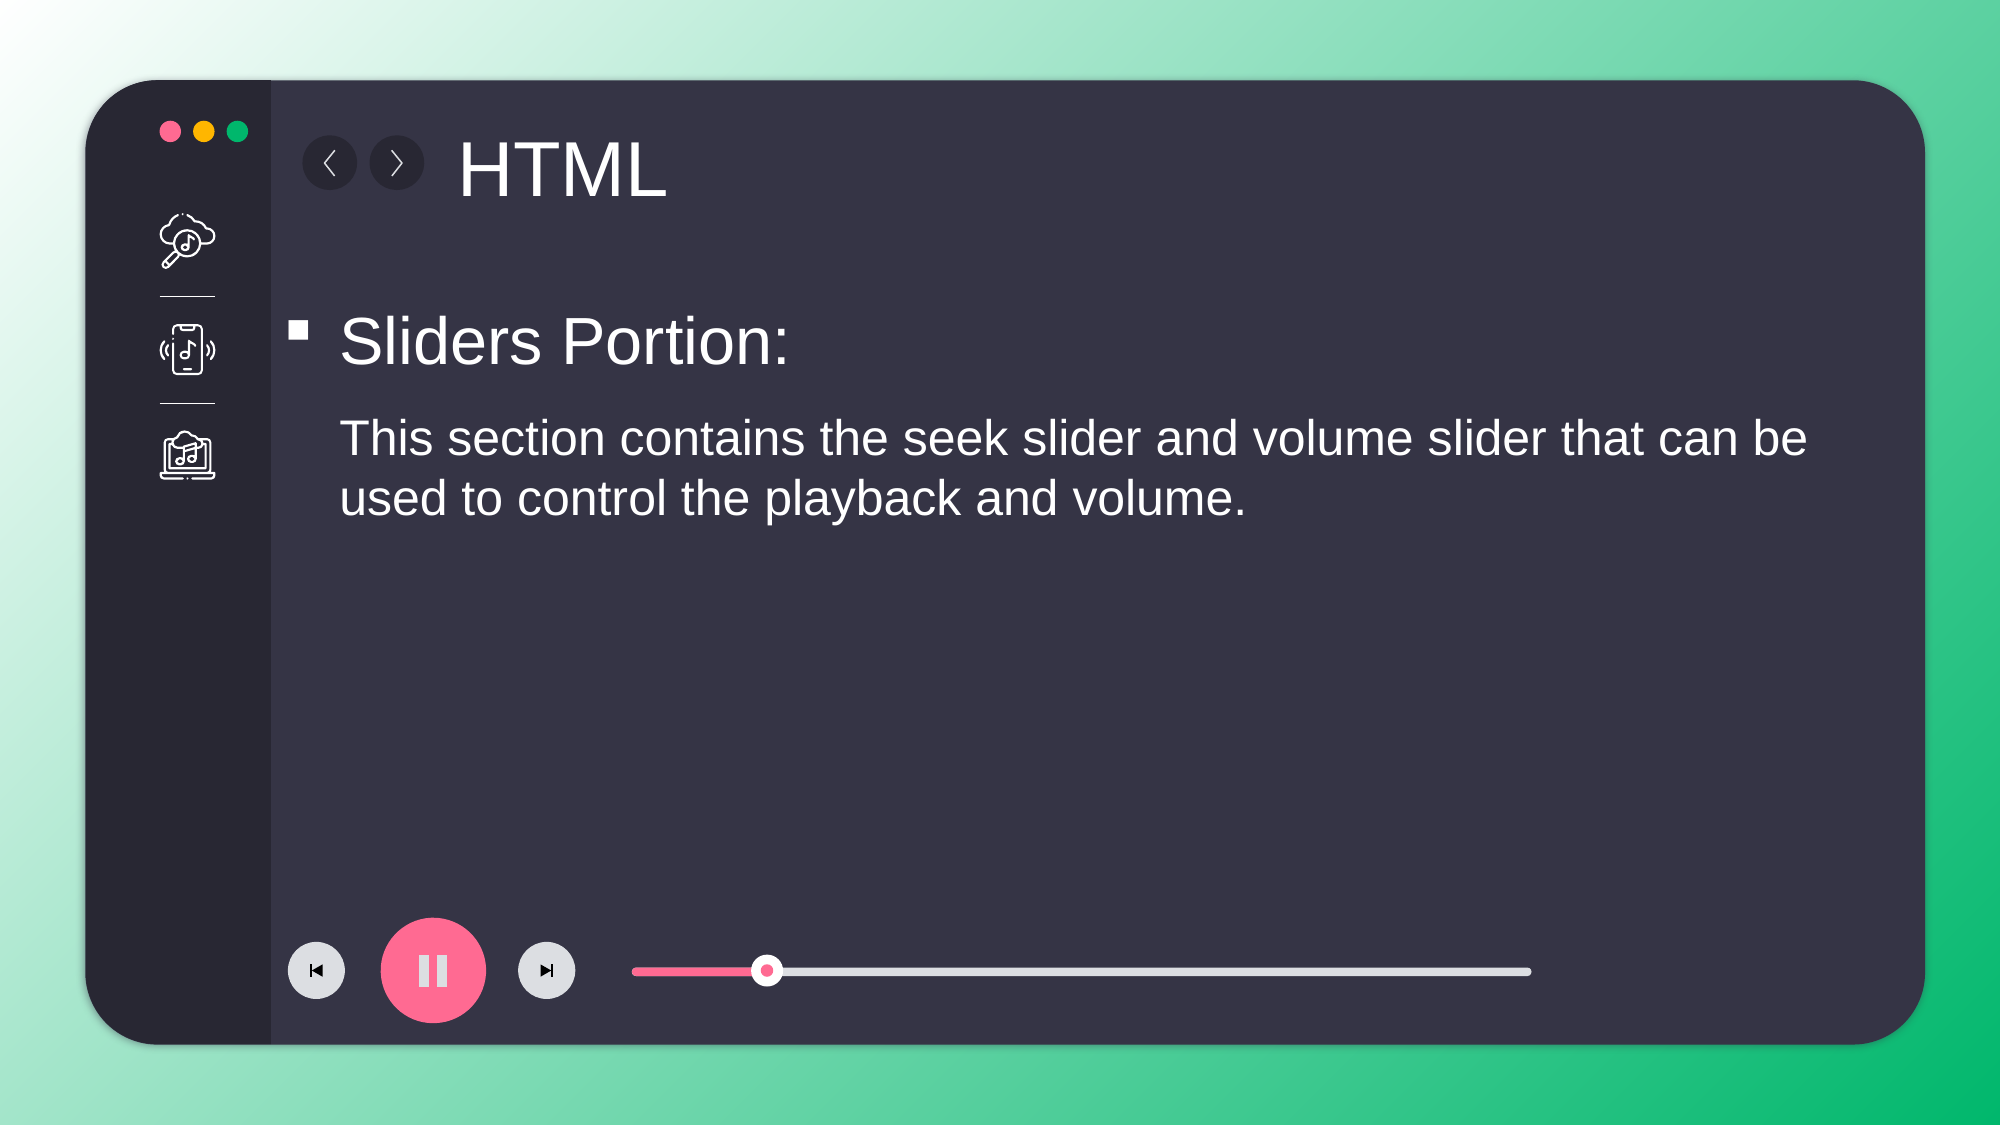

# HTML

Sliders Portion:
This section contains the seek slider and volume slider that can be used to control the playback and volume.